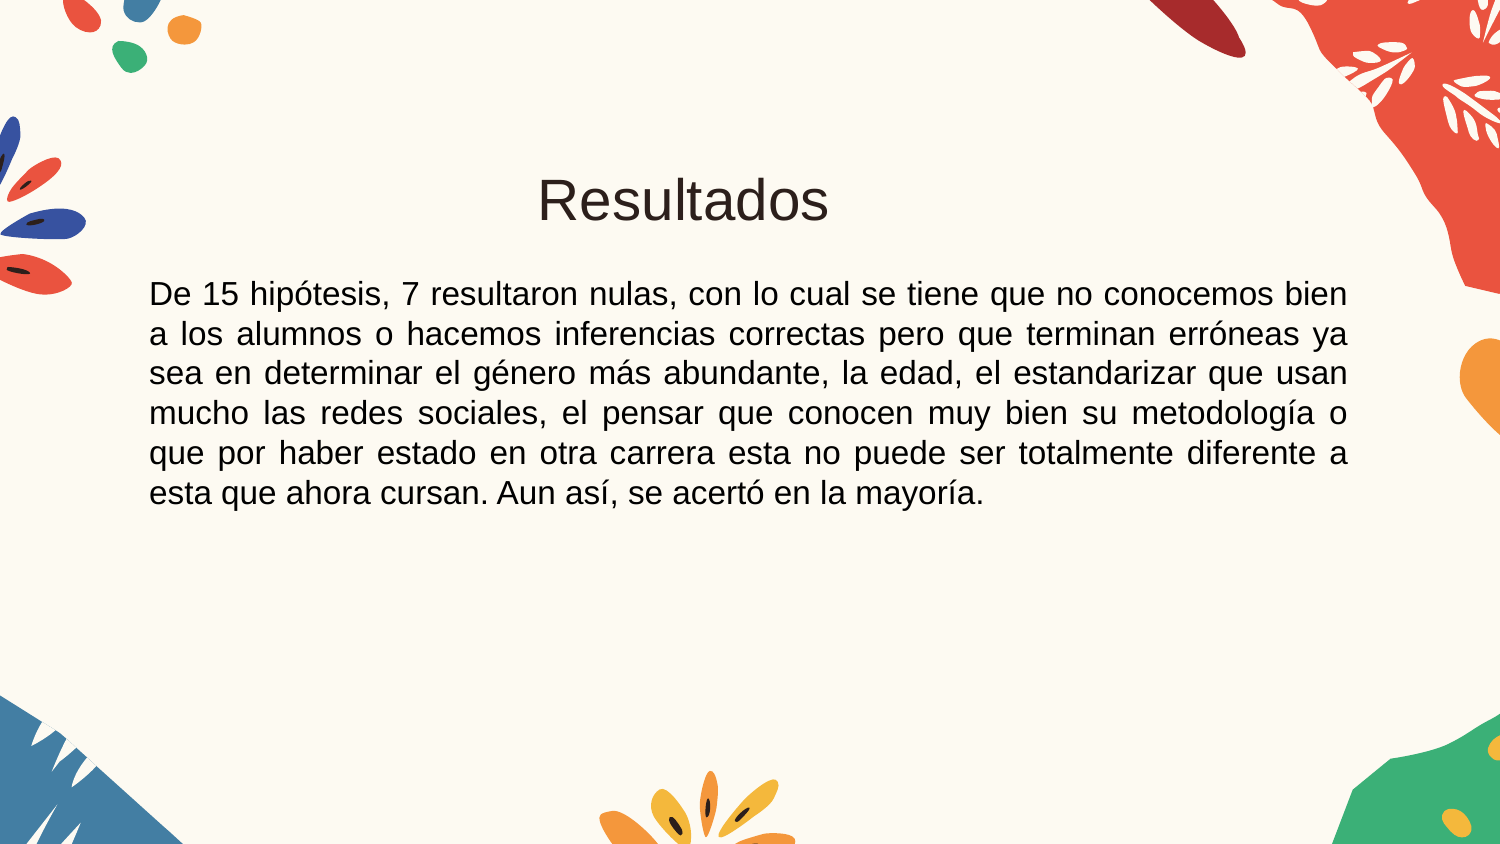

# Resultados
De 15 hipótesis, 7 resultaron nulas, con lo cual se tiene que no conocemos bien a los alumnos o hacemos inferencias correctas pero que terminan erróneas ya sea en determinar el género más abundante, la edad, el estandarizar que usan mucho las redes sociales, el pensar que conocen muy bien su metodología o que por haber estado en otra carrera esta no puede ser totalmente diferente a esta que ahora cursan. Aun así, se acertó en la mayoría.